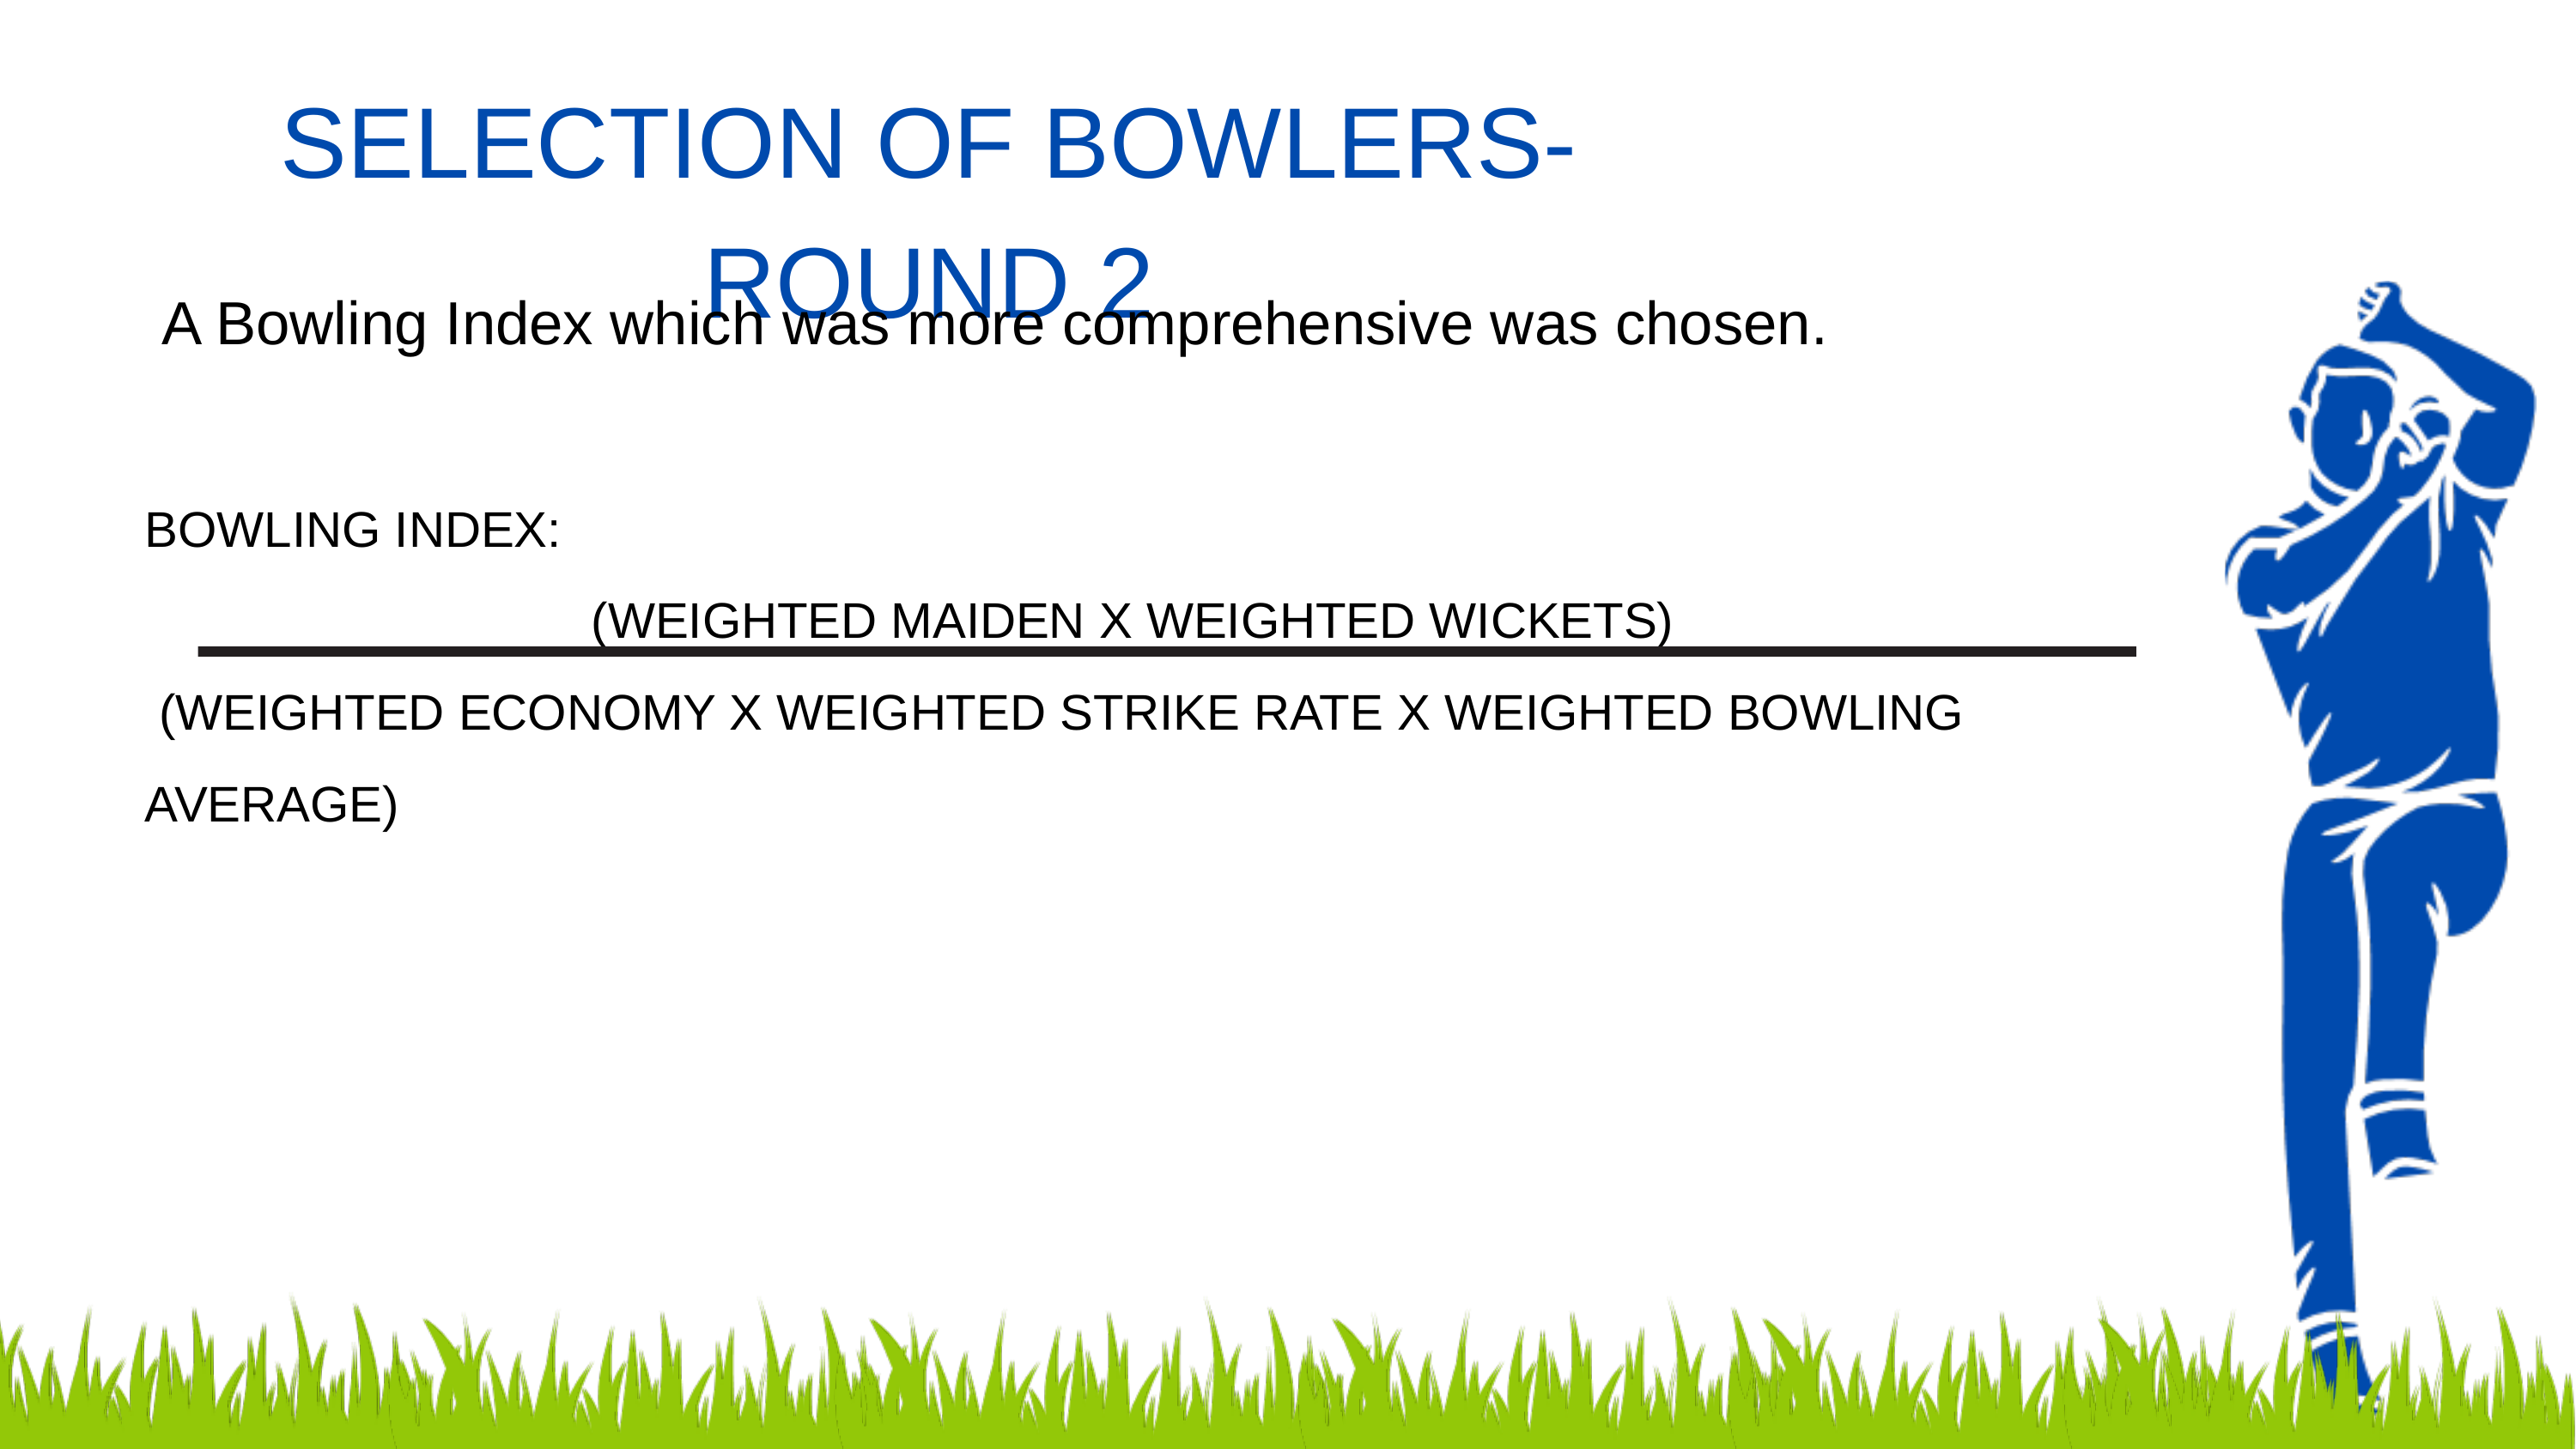

SELECTION OF BOWLERS- ROUND 2
 A Bowling Index which was more comprehensive was chosen.

BOWLING INDEX:
                                (WEIGHTED MAIDEN X WEIGHTED WICKETS)
 (WEIGHTED ECONOMY X WEIGHTED STRIKE RATE X WEIGHTED BOWLING AVERAGE)